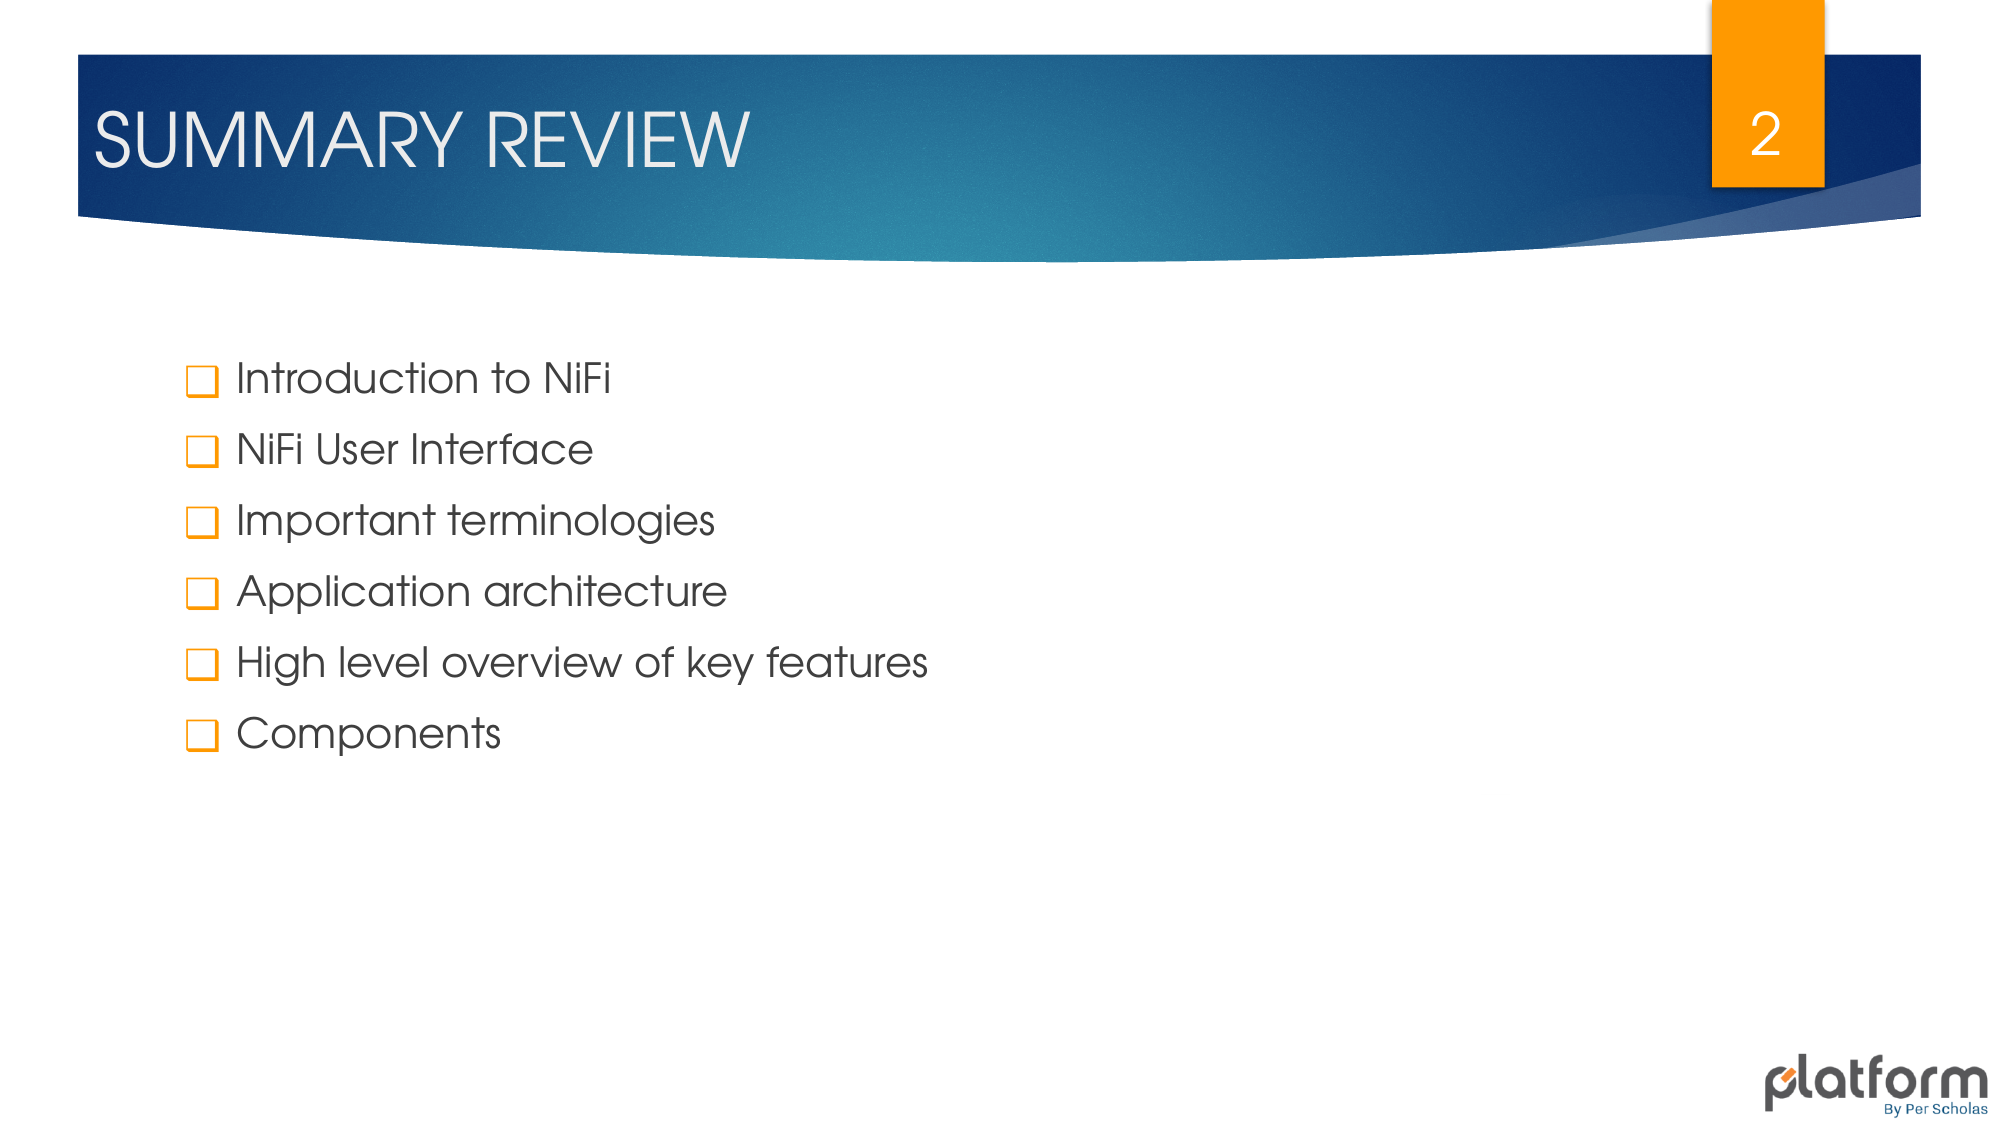

2
# SUMMARY REVIEW
Introduction to NiFi
NiFi User Interface
Important terminologies
Application architecture
High level overview of key features
Components